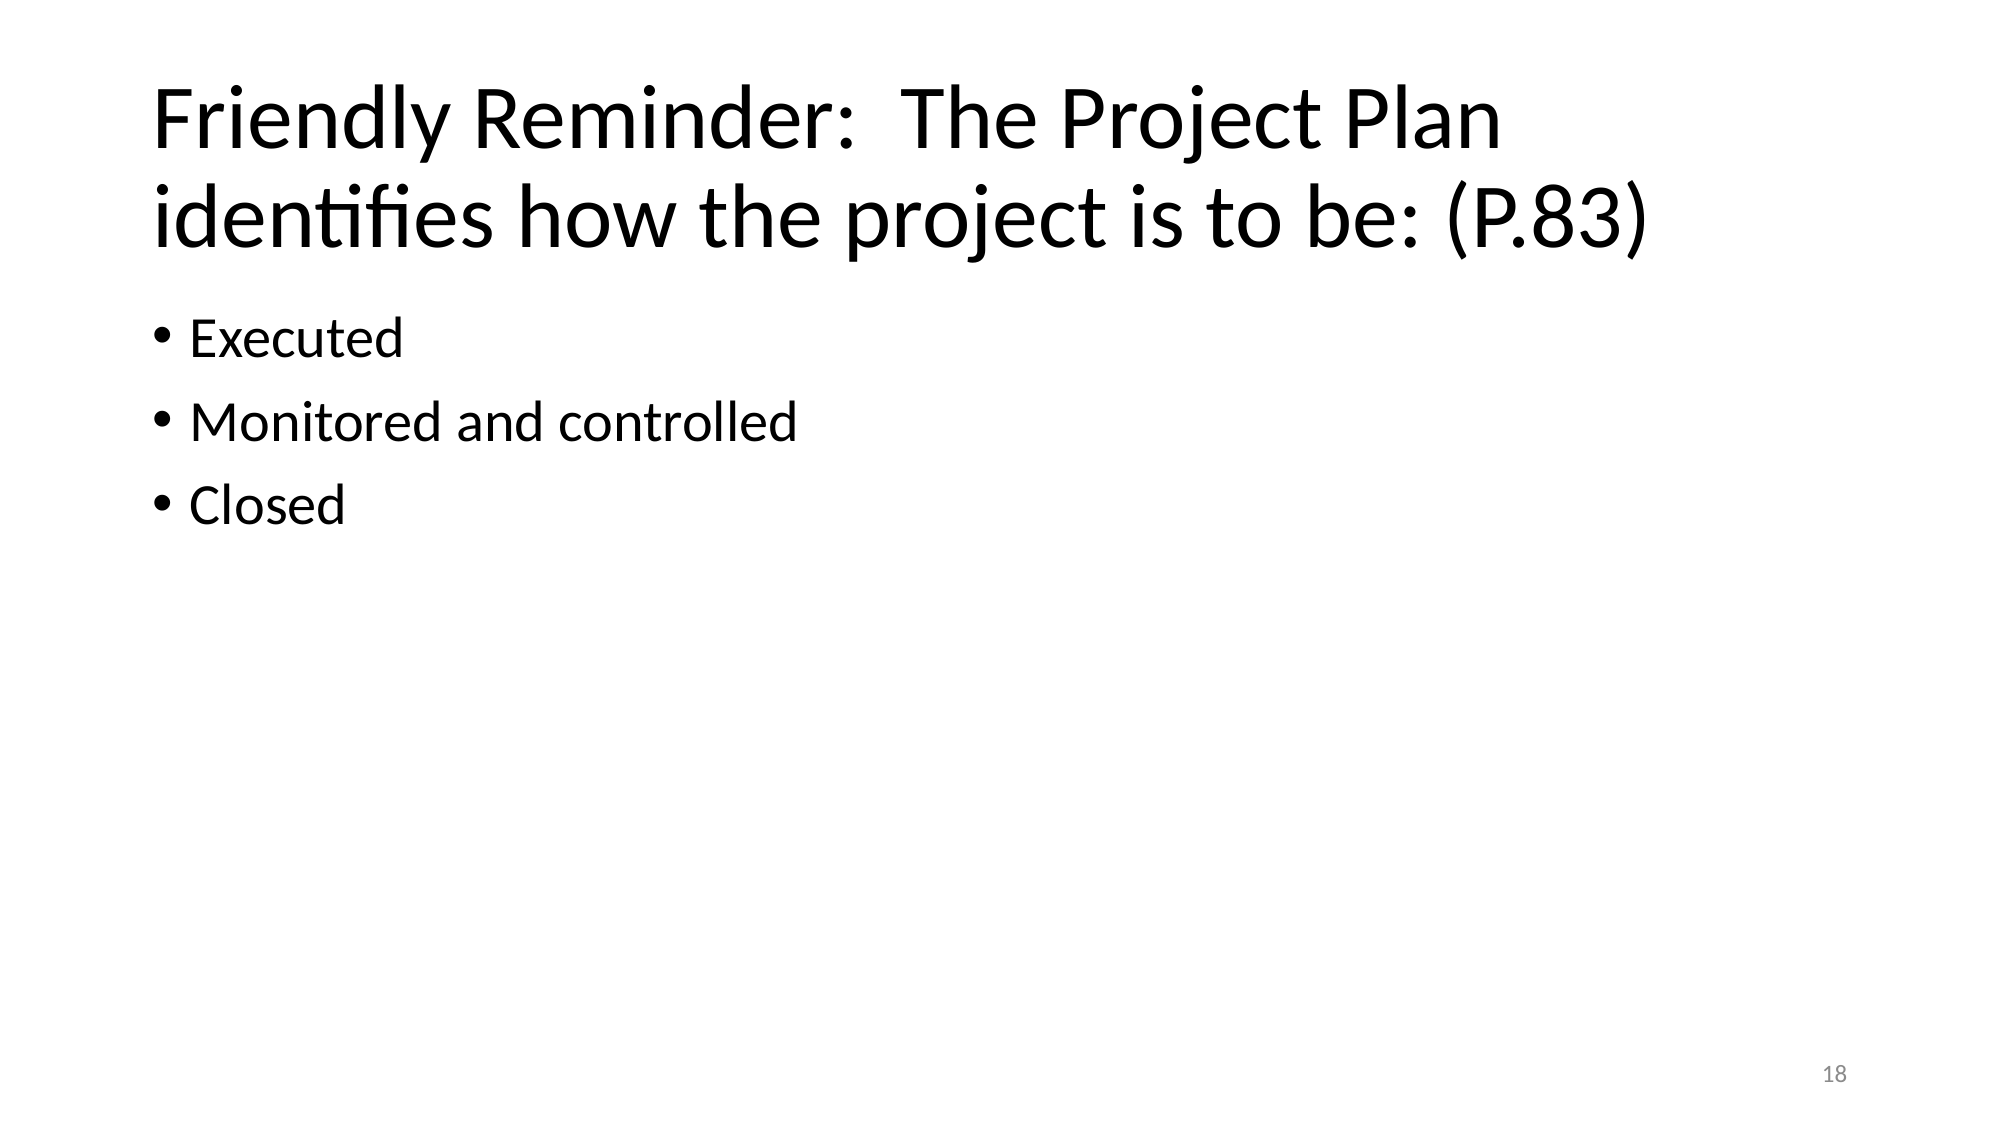

# Friendly Reminder:  The Project Plan identifies how the project is to be: (P.83)
Executed
Monitored and controlled
Closed
18